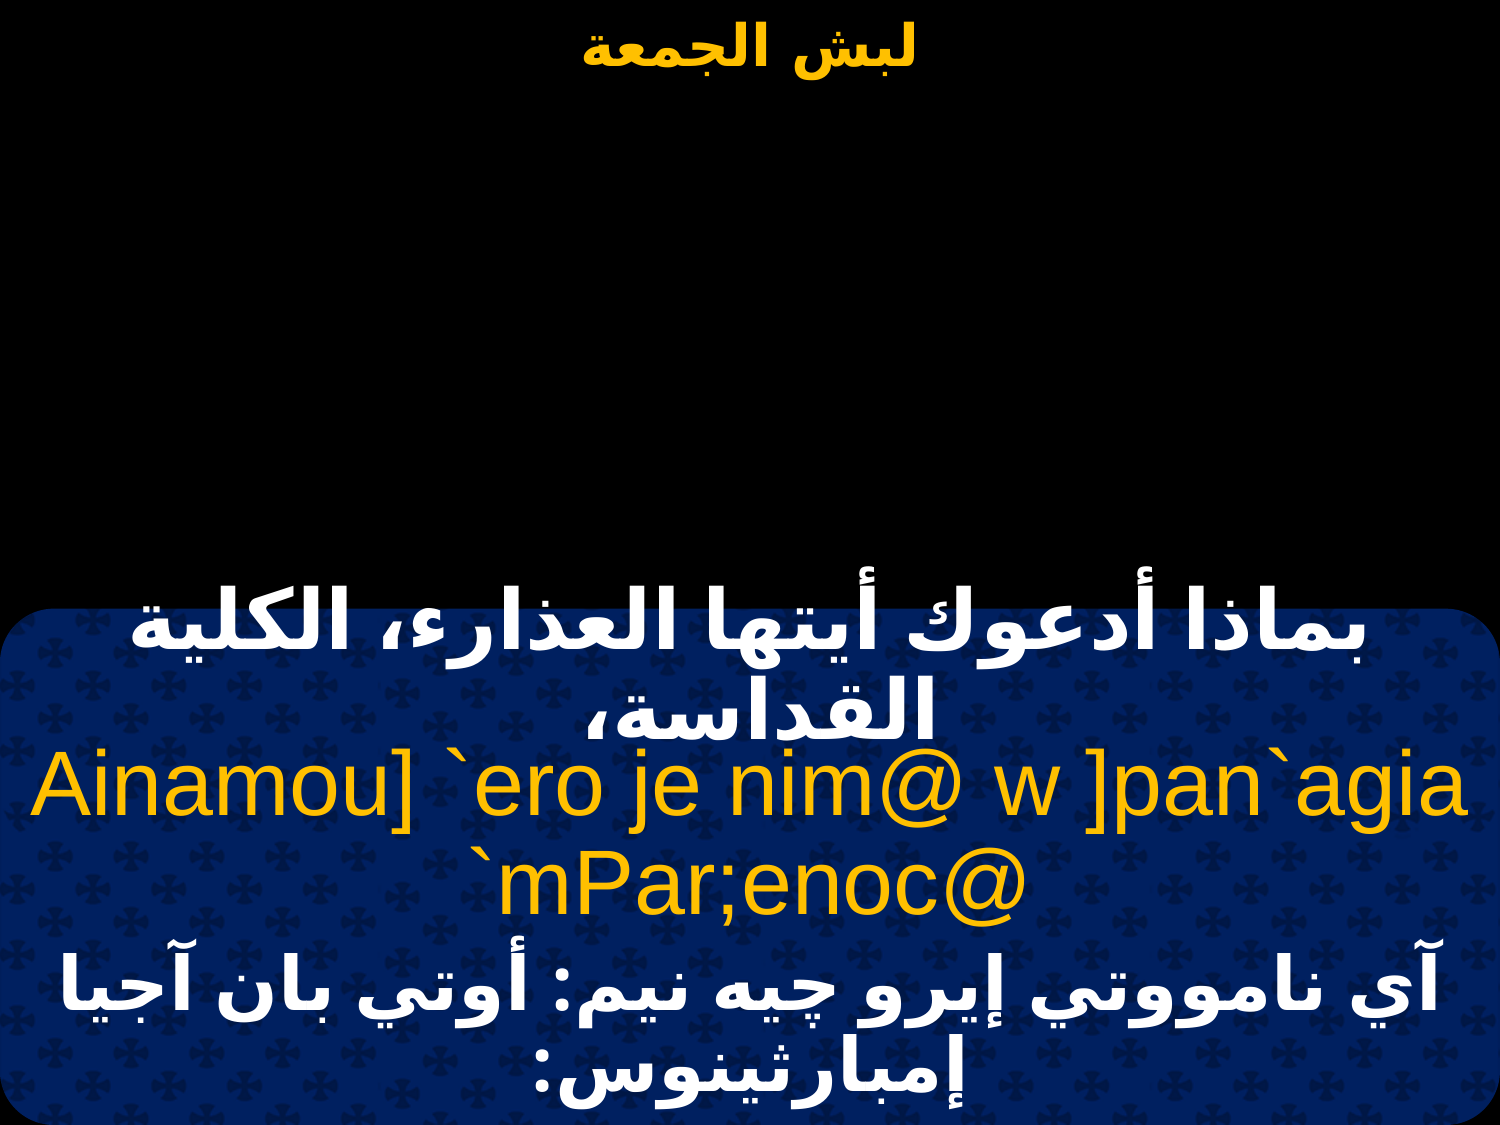

# لبش الجمعة
بماذا أدعوك أيتها العذارء، الكلية القداسة،
Ainamou] `ero je nim@ w ]pan`agia `mPar;enoc@
آي نامووتي إيرو چيه نيم: أوتي بان آجيا إمبارثينوس: